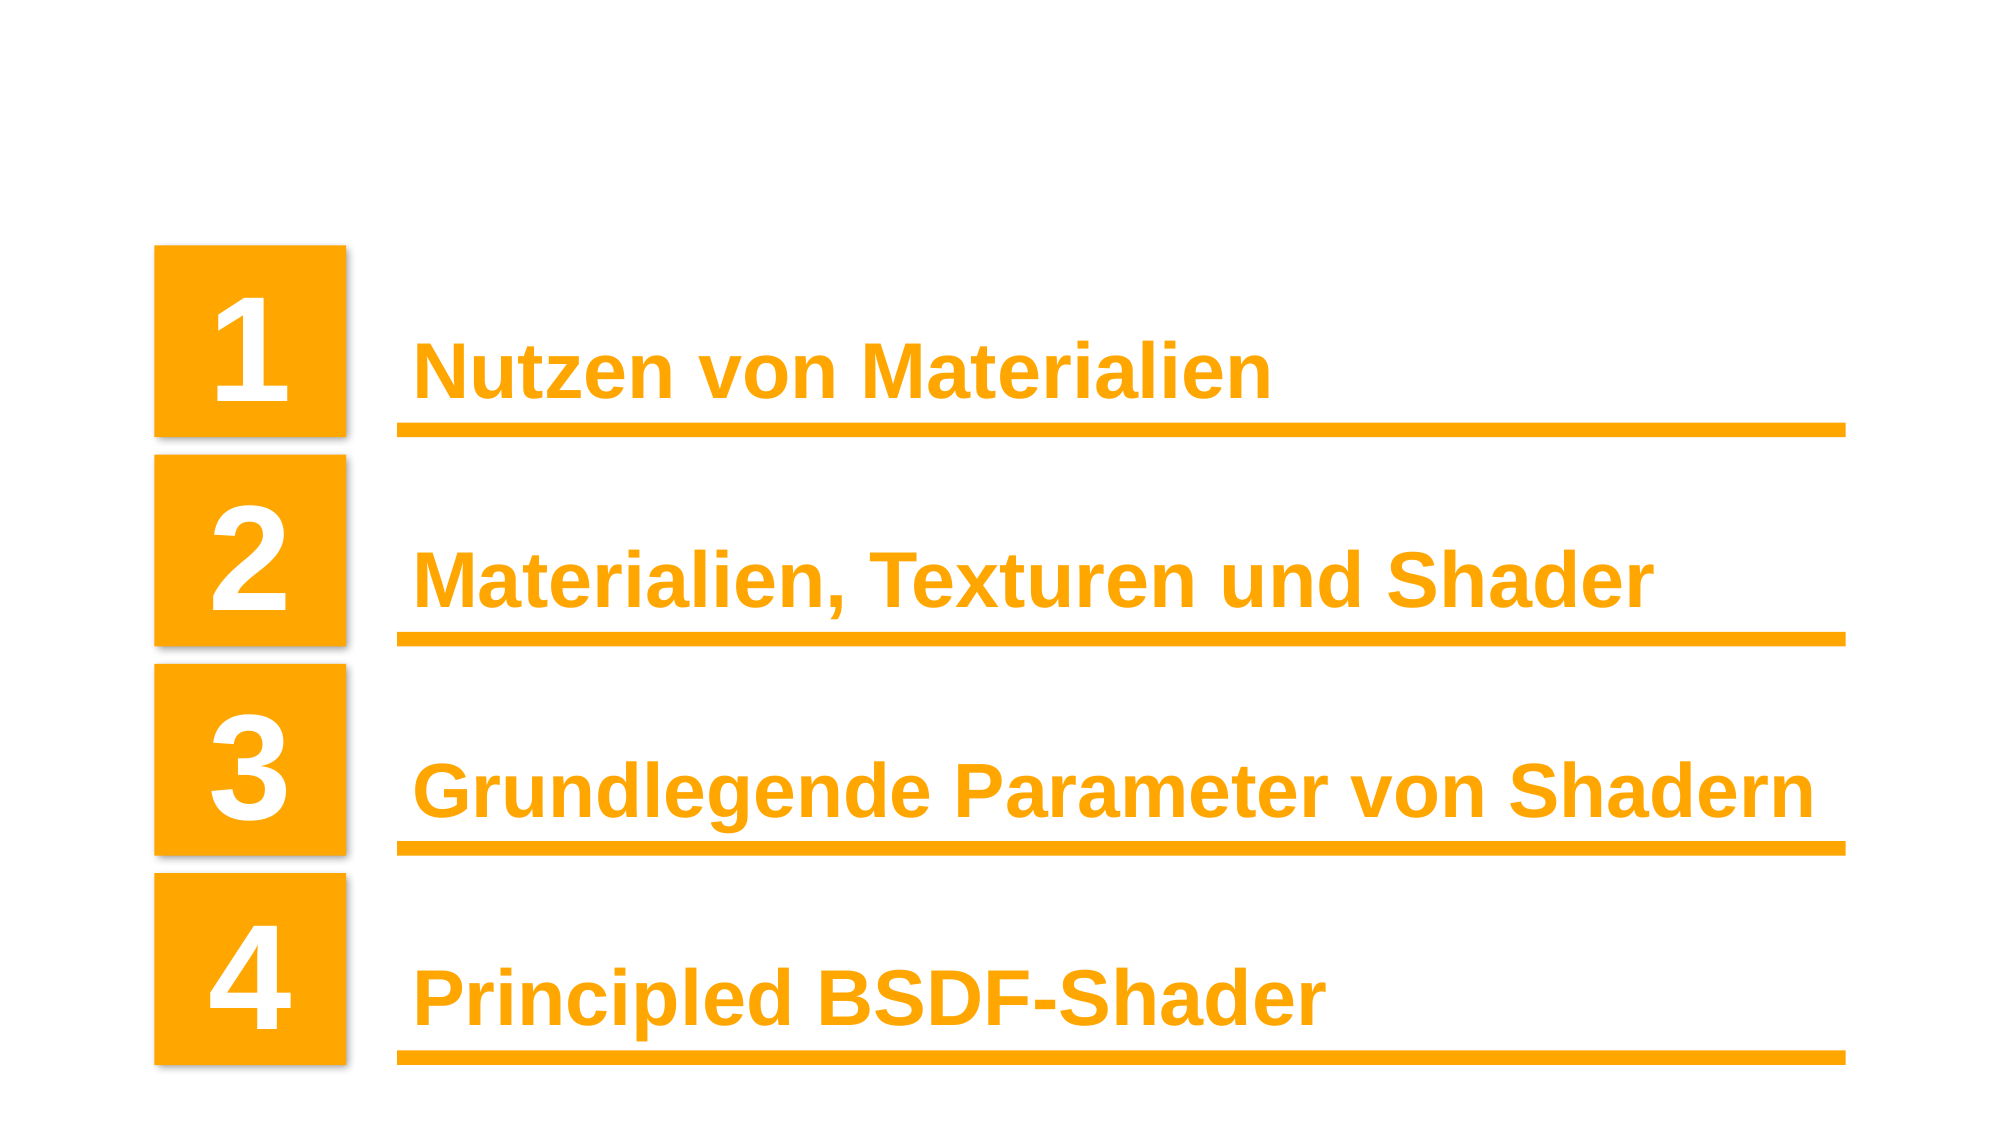

#
Nutzen von Materialien
Materialien, Texturen und Shader
Grundlegende Parameter von Shadern
Principled BSDF-Shader